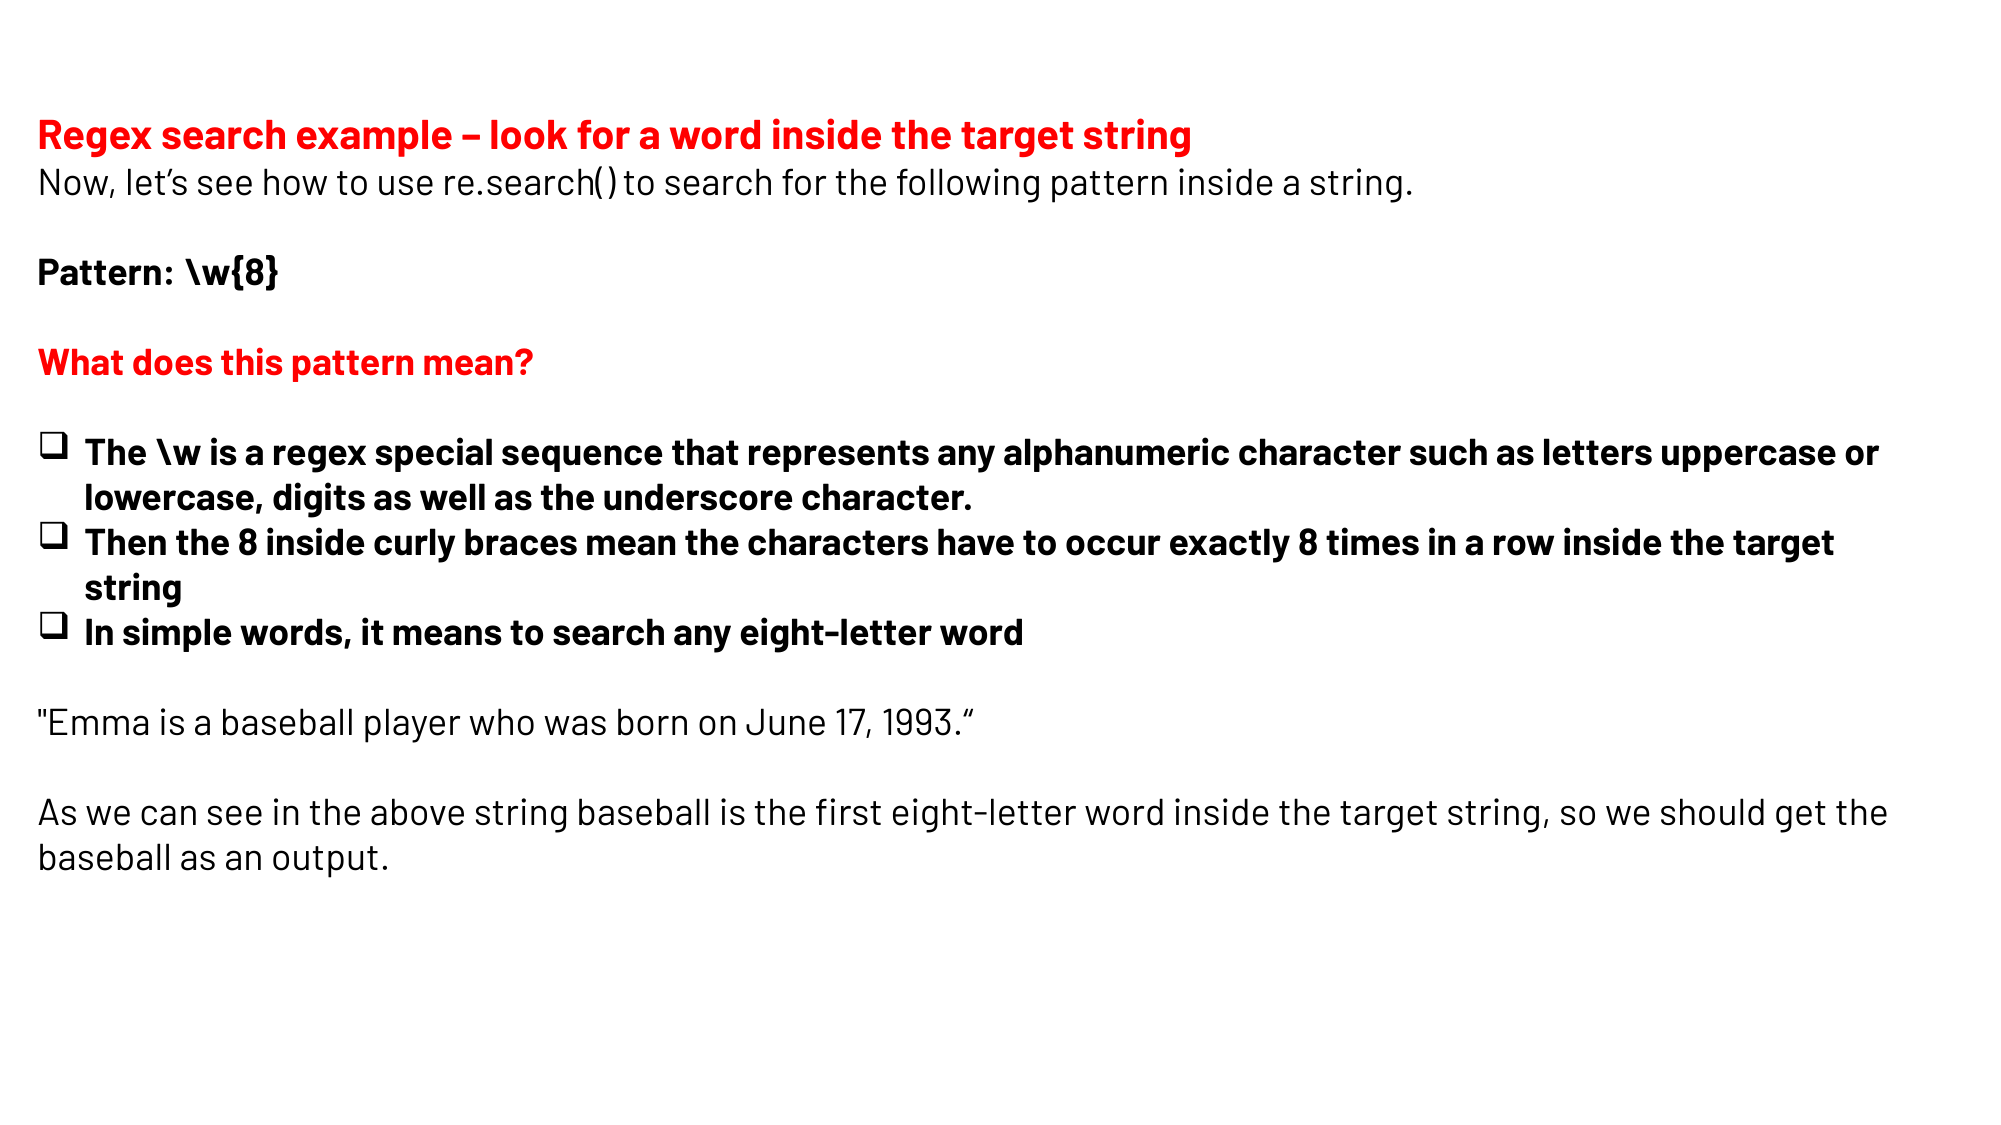

Regex search example – look for a word inside the target string
Now, let’s see how to use re.search() to search for the following pattern inside a string.

Pattern: \w{8}

What does this pattern mean?

The \w is a regex special sequence that represents any alphanumeric character such as letters uppercase or lowercase, digits as well as the underscore character.
Then the 8 inside curly braces mean the characters have to occur exactly 8 times in a row inside the target string
In simple words, it means to search any eight-letter word

"Emma is a baseball player who was born on June 17, 1993.“

As we can see in the above string baseball is the first eight-letter word inside the target string, so we should get the baseball as an output.